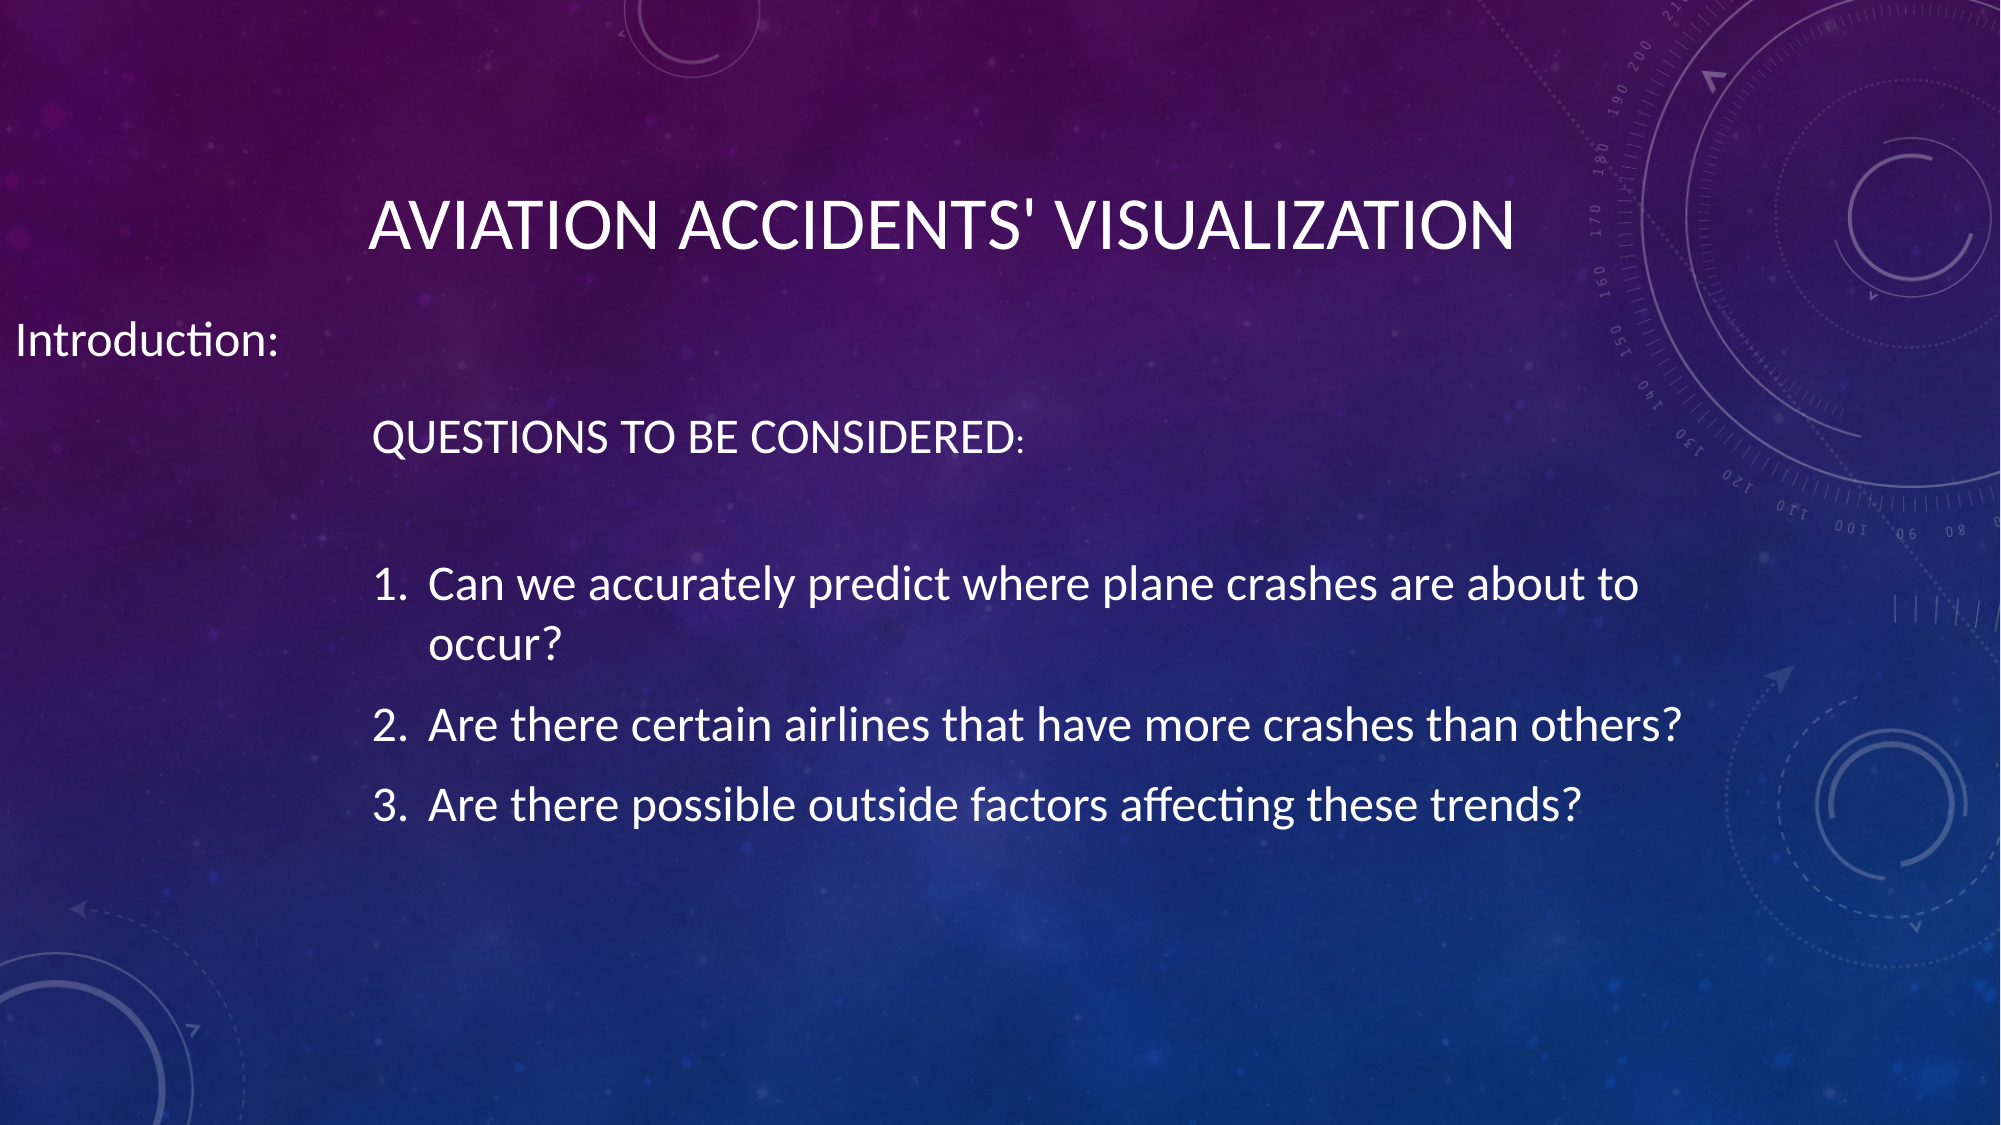

# Aviation Accidents' visualization
Introduction:
QUESTIONS TO BE CONSIDERED:

Can we accurately predict where plane crashes are about to occur?
Are there certain airlines that have more crashes than others?
Are there possible outside factors affecting these trends?